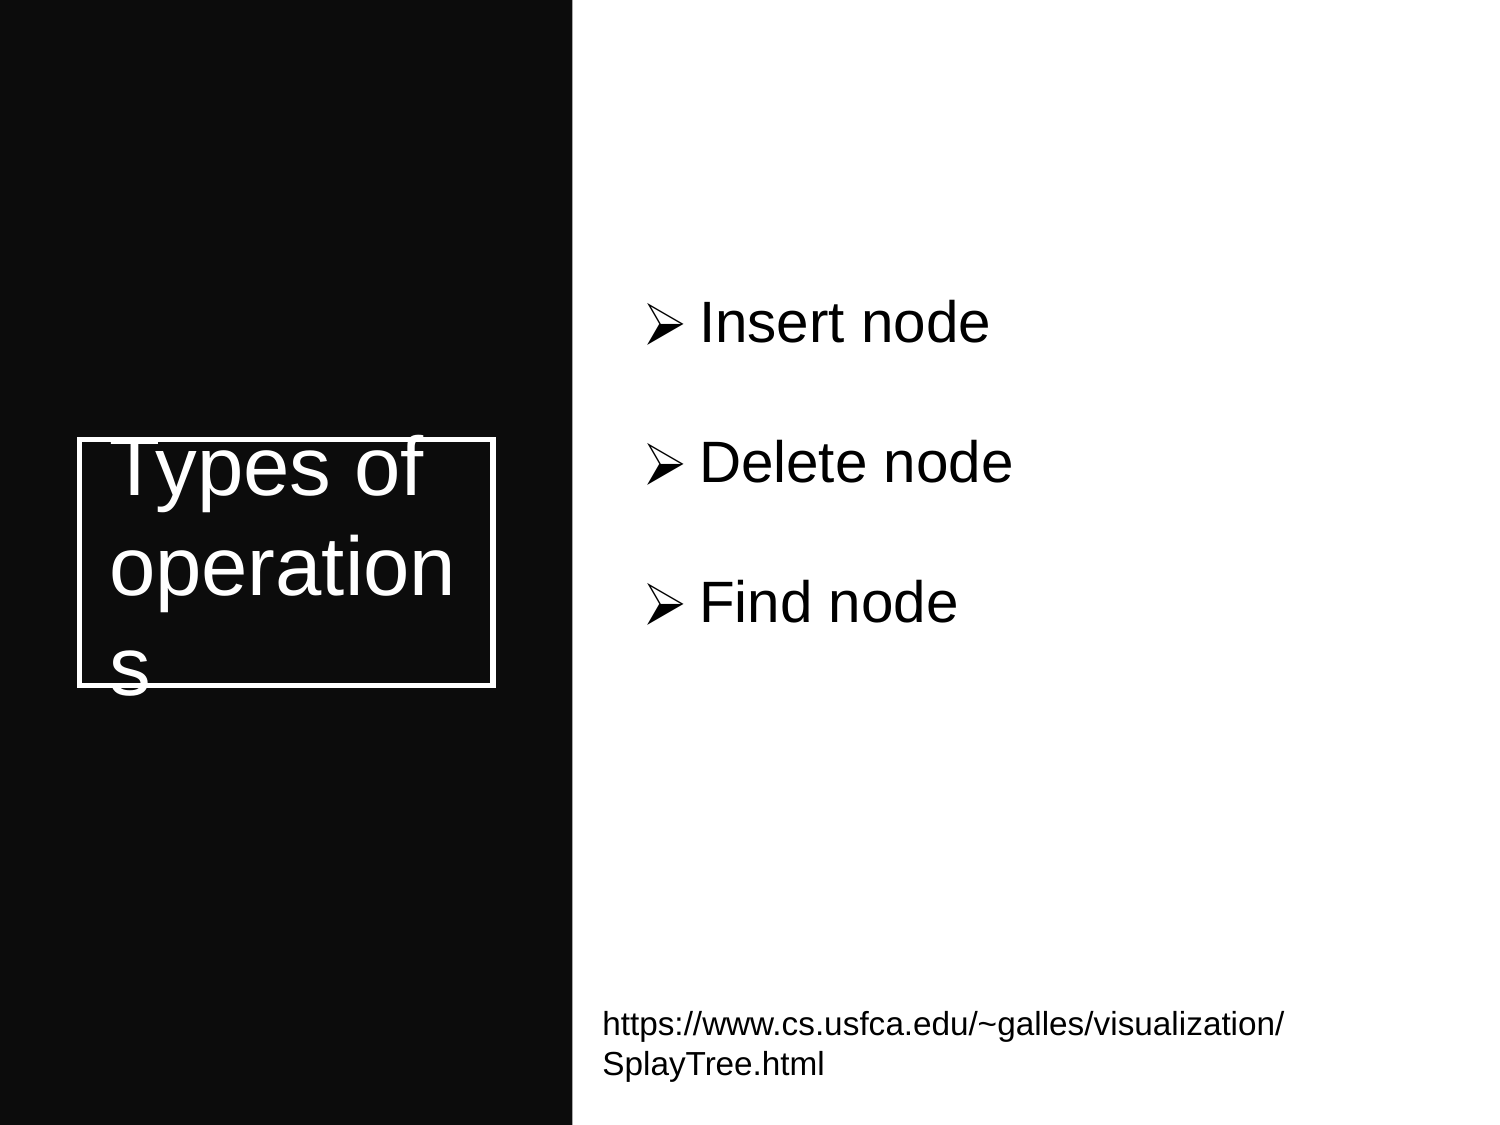

Insert node

Delete node

Find node

# Types of operations
https://www.cs.usfca.edu/~galles/visualization/SplayTree.html